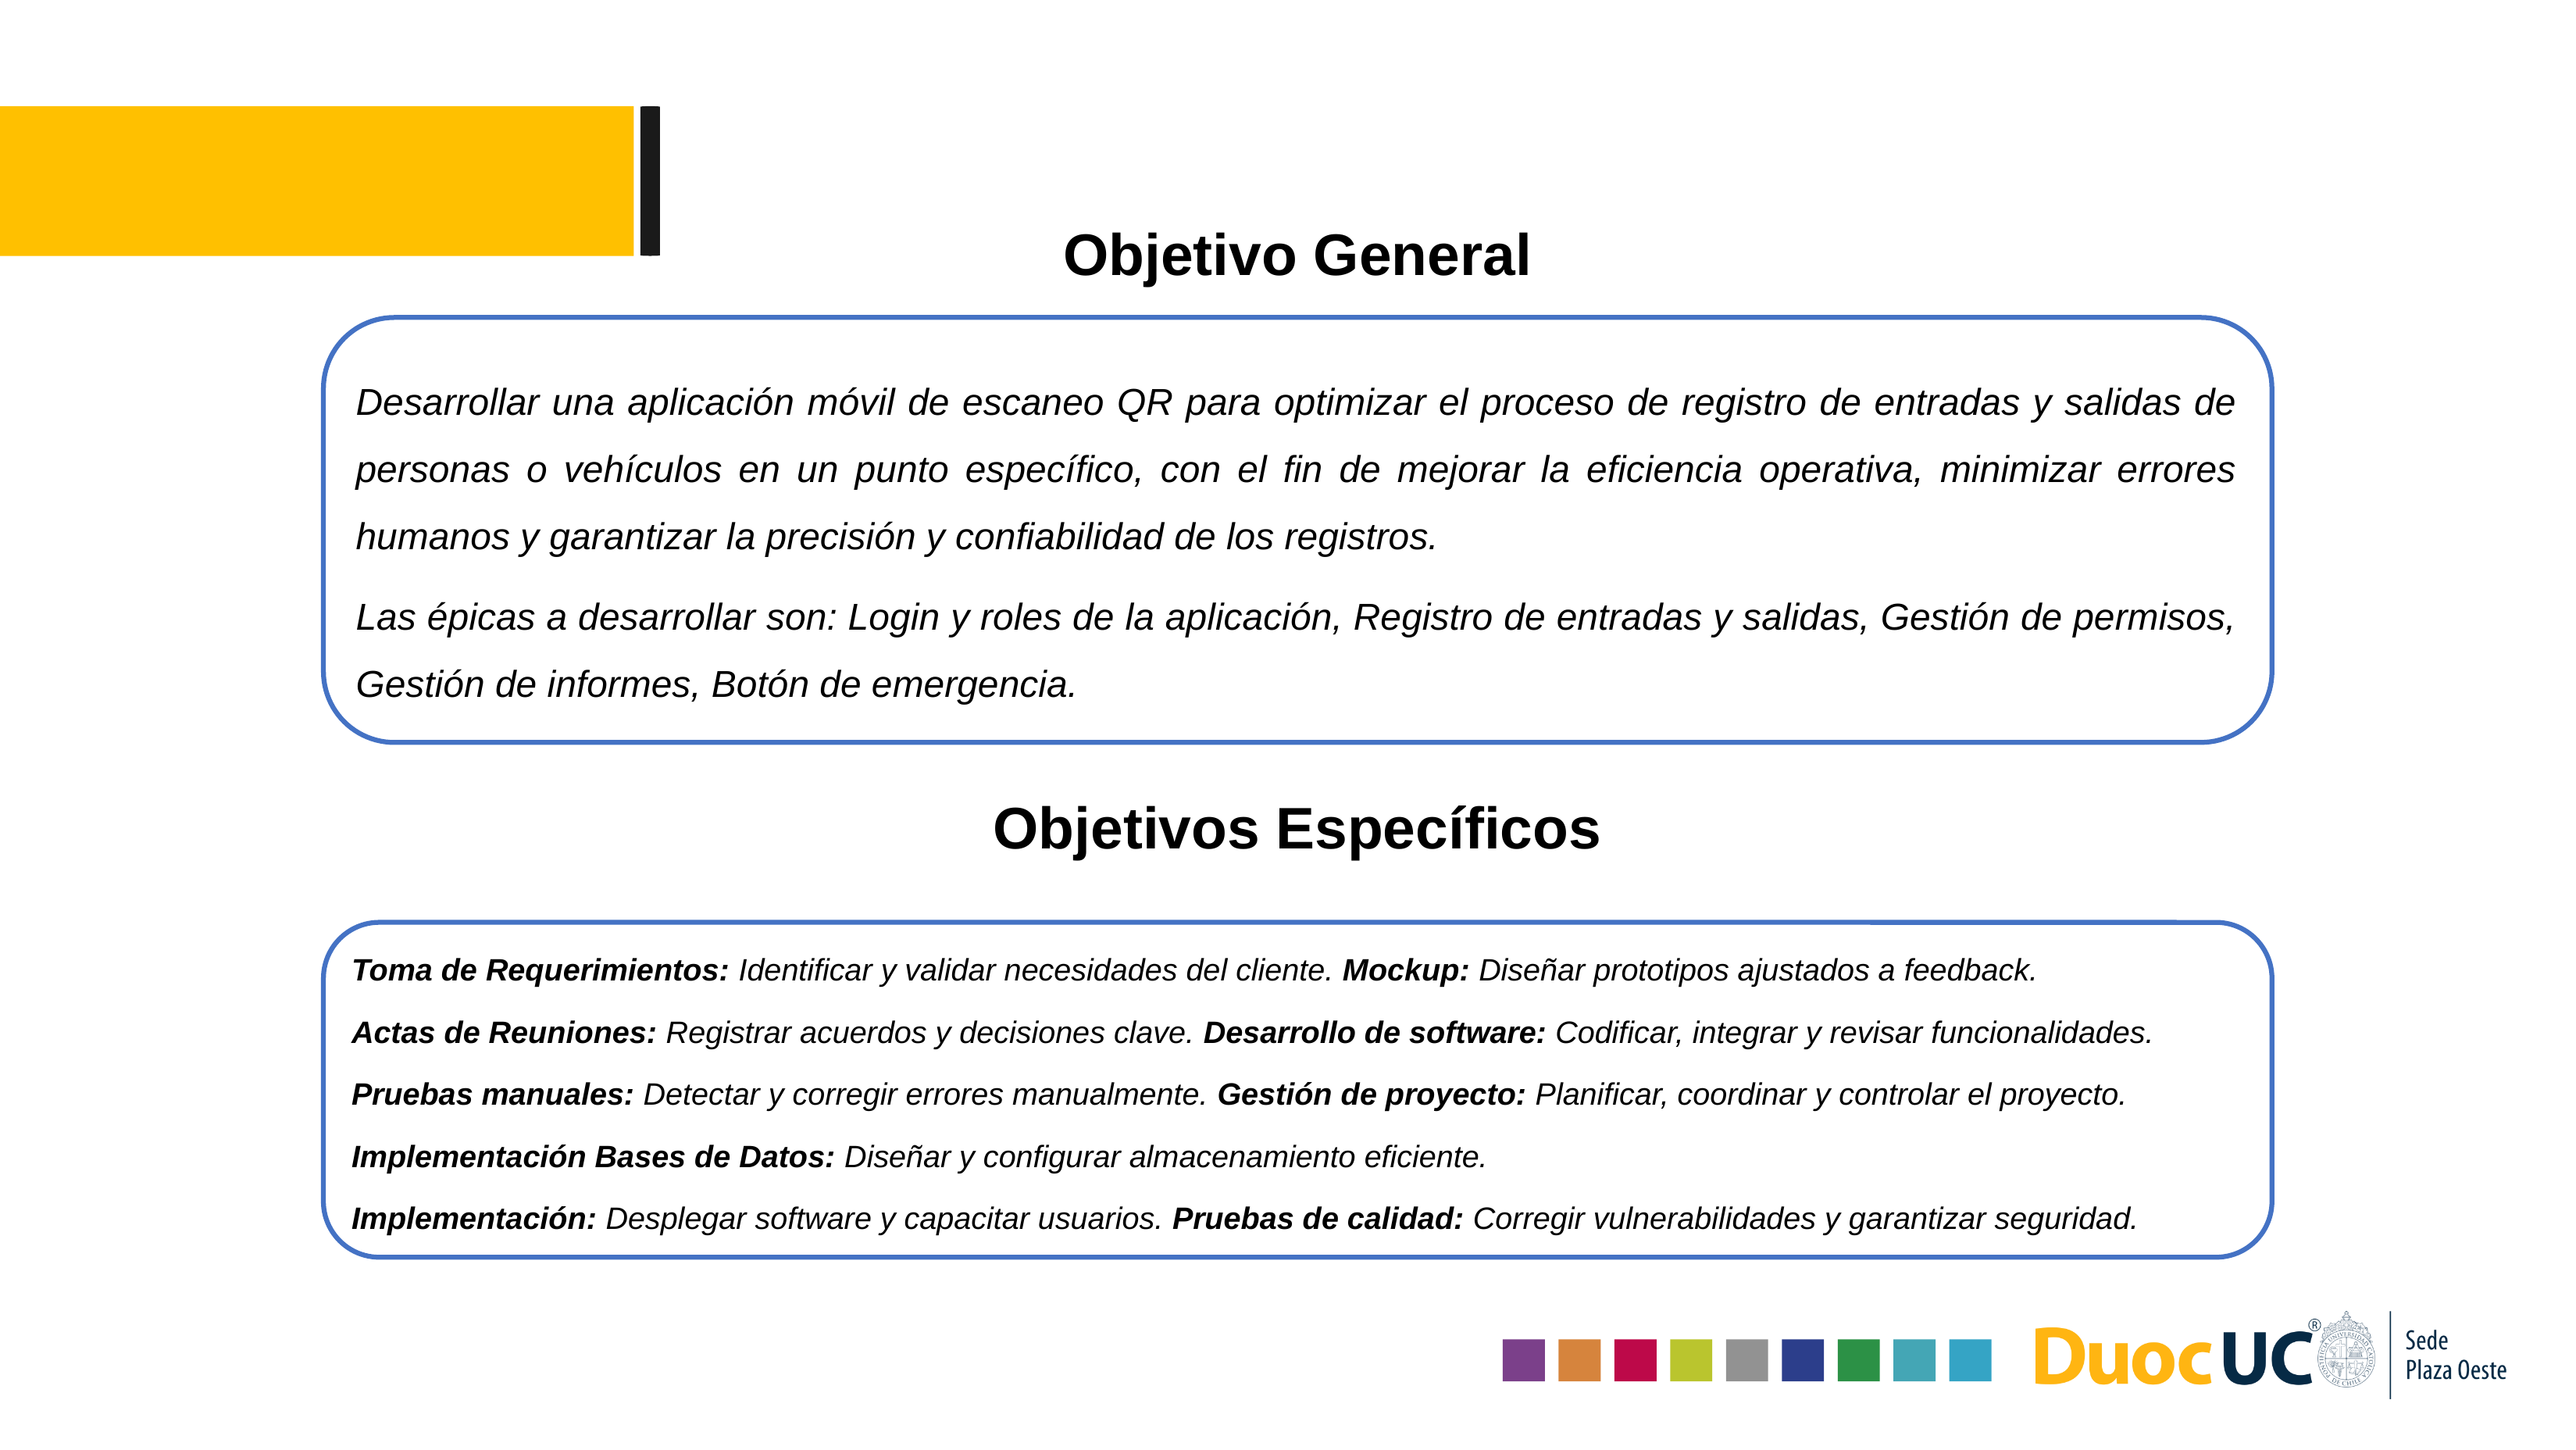

Objetivo General
Desarrollar una aplicación móvil de escaneo QR para optimizar el proceso de registro de entradas y salidas de personas o vehículos en un punto específico, con el fin de mejorar la eficiencia operativa, minimizar errores humanos y garantizar la precisión y confiabilidad de los registros.
Las épicas a desarrollar son: Login y roles de la aplicación, Registro de entradas y salidas, Gestión de permisos, Gestión de informes, Botón de emergencia.
Objetivos Específicos
Toma de Requerimientos: Identificar y validar necesidades del cliente. Mockup: Diseñar prototipos ajustados a feedback.
Actas de Reuniones: Registrar acuerdos y decisiones clave. Desarrollo de software: Codificar, integrar y revisar funcionalidades.
Pruebas manuales: Detectar y corregir errores manualmente. Gestión de proyecto: Planificar, coordinar y controlar el proyecto.
Implementación Bases de Datos: Diseñar y configurar almacenamiento eficiente.
Implementación: Desplegar software y capacitar usuarios. Pruebas de calidad: Corregir vulnerabilidades y garantizar seguridad.